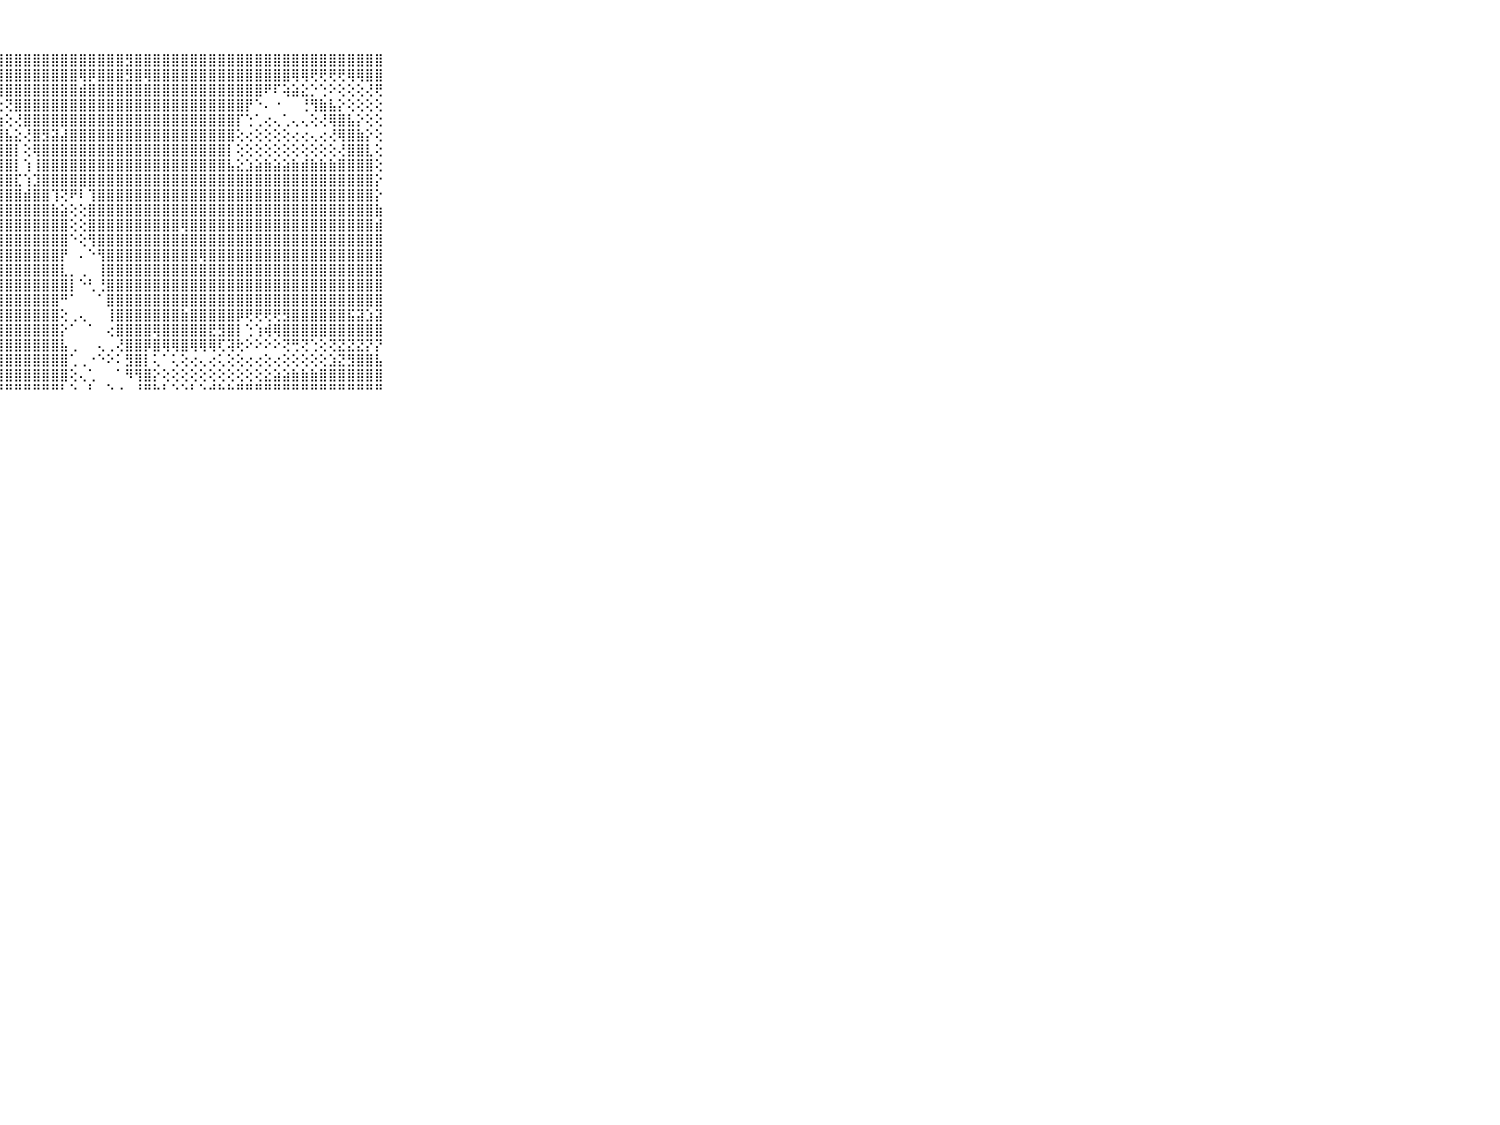

⠀⠀⠀⠀⠀⠀⠀⠀⠀⠀⠀⢷⢗⢟⢟⢝⢎⢝⢝⢝⢝⢻⢿⣟⣿⣿⣿⣿⣿⣿⣿⣿⣿⣿⣿⣿⣿⣿⣿⣿⣿⣻⣿⣿⣿⣿⣿⣿⣿⣿⣿⣿⣿⣿⣿⣿⣿⣿⣿⣿⣿⣿⣿⣿⣿⣿⣿⣿⣿⠀⠀⠀⠀⠀⠀⠀⠀⠀⠀⠀⠀
⠀⠀⠀⠀⠀⠀⠀⠀⠀⠀⠀⣁⣁⣁⣁⡕⢗⢷⢵⣵⣕⢕⢕⡕⢝⢻⢿⣿⣿⣿⣿⣿⣿⣿⣿⣿⢿⡿⣿⣿⣿⣻⣿⢿⣿⣿⣿⣿⣿⣿⣿⣿⣿⣿⣿⣿⣿⣿⣿⢿⢿⢟⢟⢟⢟⢿⢿⣿⣿⠀⠀⠀⠀⠀⠀⠀⠀⠀⠀⠀⠀
⠀⠀⠀⠀⠀⠀⠀⠀⠀⠀⠀⢝⢝⢝⢝⢕⢕⢕⢕⢕⢝⢻⣷⣵⡕⡕⢜⢻⣿⣿⣿⣿⣿⣿⣿⣿⣾⣿⣿⣿⣿⣿⣿⣿⣿⣿⣿⣿⣿⣿⣿⣿⣿⣿⣿⣿⠟⠏⢵⣵⣕⡑⢑⠕⢕⢕⢕⢜⢟⠀⠀⠀⠀⠀⠀⠀⠀⠀⠀⠀⠀
⠀⠀⠀⠀⠀⠀⠀⠀⠀⠀⠀⢕⢕⢕⢕⢕⢕⢕⢕⢕⢕⢕⢕⢻⣿⣧⡕⢕⢝⣿⣿⣿⣿⣿⣿⣿⣿⣿⣿⣿⣿⣿⣿⣿⣿⣿⣿⣿⣿⣿⣿⣿⣿⣿⡟⠑⠄⠐⠀⠀⢘⢻⣷⣧⡕⢕⢕⢕⢕⠀⠀⠀⠀⠀⠀⠀⠀⠀⠀⠀⠀
⠀⠀⠀⠀⠀⠀⠀⠀⠀⠀⠀⢕⢕⢕⡕⢕⢕⢕⢕⢕⢕⢕⢕⢕⢜⢻⣿⣷⢕⢜⣿⣿⣿⣿⣿⣿⣿⣿⣿⣿⣿⣿⣿⣿⣿⣿⣿⣿⣿⣿⣿⣿⣿⡏⢑⢁⢔⢄⢁⢄⢄⢕⢜⢿⣿⣧⡕⢕⢕⠀⠀⠀⠀⠀⠀⠀⠀⠀⠀⠀⠀
⠀⠀⠀⠀⠀⠀⠀⠀⠀⠀⠀⣵⣼⣧⣵⣵⣵⣕⣕⣕⡕⡕⡕⡕⢕⢕⣻⣿⣧⣕⢜⣿⣻⣽⣼⣿⣿⣿⣿⣿⣿⣿⣿⣿⣿⣿⣿⣿⣿⣿⣿⣿⣿⢕⢔⢕⢕⢕⢕⢔⢔⢄⢔⢜⢿⣿⣷⡕⢕⠀⠀⠀⠀⠀⠀⠀⠀⠀⠀⠀⠀
⠀⠀⠀⠀⠀⠀⠀⠀⠀⠀⠀⣿⣿⣿⣿⣿⣿⣿⣿⣿⣿⣿⣿⣿⣗⣵⣸⣿⣿⡇⢕⢿⣿⣿⣿⣿⣿⣿⣿⣿⣿⣿⣿⣿⣿⣿⣿⣿⣿⣿⣿⣿⡇⢕⢕⢕⢕⢕⢕⢕⢕⢕⢕⢕⢜⣿⣿⣇⢕⠀⠀⠀⠀⠀⠀⠀⠀⠀⠀⠀⠀
⠀⠀⠀⠀⠀⠀⠀⠀⠀⠀⠀⣿⣿⣿⣿⣿⣿⣿⣿⣿⣿⣿⣿⣿⣿⣿⣿⣿⣿⡇⢱⢸⣿⣿⣿⣿⣿⣿⣿⣿⣿⣿⣿⣿⣿⣿⣿⣿⣿⣿⣿⣿⣧⣕⣱⣵⣷⣵⣵⣷⣾⣷⣷⣷⣿⣿⣿⣿⢕⠀⠀⠀⠀⠀⠀⠀⠀⠀⠀⠀⠀
⠀⠀⠀⠀⠀⠀⠀⠀⠀⠀⠀⣿⣿⣿⣿⣿⣿⣿⣿⣿⣿⣿⣿⣿⣿⣿⣿⣿⣿⣏⢱⣹⣿⣿⣿⣿⣿⣿⣿⣿⣿⣿⣿⣿⣿⣿⣿⣿⣿⣿⣿⣿⣿⣿⣿⣿⣿⣿⣿⣿⣿⣿⣿⣿⣿⣿⣿⣿⡕⠀⠀⠀⠀⠀⠀⠀⠀⠀⠀⠀⠀
⠀⠀⠀⠀⠀⠀⠀⠀⠀⠀⠀⣿⣿⣿⣿⣿⣿⣿⣿⣿⣿⣿⣿⣿⣿⣿⣿⣿⣿⣿⣾⣿⣿⢹⢝⠟⠇⢹⣿⣿⣿⣿⣿⣿⣿⣿⣿⣿⣿⣿⣿⣿⣿⣿⣿⣿⣿⣿⣿⣿⣿⣿⣿⣿⣿⣿⣿⣿⡕⠀⠀⠀⠀⠀⠀⠀⠀⠀⠀⠀⠀
⠀⠀⠀⠀⠀⠀⠀⠀⠀⠀⠀⣿⣿⣿⣿⣿⣿⣿⣿⣿⣿⣿⣿⣿⣿⣿⣿⣿⣿⣿⣿⣿⣿⣷⣵⢕⢕⣿⣿⣿⣿⣿⣿⣿⣿⣿⣿⣿⣿⣿⣿⣿⣿⣿⣿⣿⣿⣿⣿⣿⣿⣿⣿⣿⣿⣿⣿⣿⣷⠀⠀⠀⠀⠀⠀⠀⠀⠀⠀⠀⠀
⠀⠀⠀⠀⠀⠀⠀⠀⠀⠀⠀⣿⣿⣿⣿⣿⣿⣿⣿⣿⣿⣿⣿⣿⣿⣿⣿⣿⣿⣿⣿⣿⣿⣿⣿⢕⢕⣿⣿⣿⣿⣿⣿⣿⣿⣿⣿⢿⣿⣿⣿⣿⣿⣿⣿⣿⣿⣿⣿⣿⣿⣿⣿⣿⣿⣿⣿⣿⣾⠀⠀⠀⠀⠀⠀⠀⠀⠀⠀⠀⠀
⠀⠀⠀⠀⠀⠀⠀⠀⠀⠀⠀⣿⣿⣿⣿⣿⣿⣿⣿⣿⣿⣿⣿⣿⣿⣿⣿⣿⣿⣿⣿⣿⣿⣿⣿⠑⢕⢻⣿⣿⣿⣿⣿⣿⣿⣿⣿⣿⣿⣿⣿⣿⣿⣿⣿⣿⣿⣿⣿⣿⣿⣿⣿⣿⣿⣿⣿⣿⣿⠀⠀⠀⠀⠀⠀⠀⠀⠀⠀⠀⠀
⠀⠀⠀⠀⠀⠀⠀⠀⠀⠀⠀⣿⣿⣿⣿⣿⣿⣿⣿⣿⣿⣿⣿⣿⣿⣿⣿⣿⣿⣿⣿⣿⣿⣿⡟⠀⠄⠑⢻⣿⣿⣿⣿⣿⣿⣿⣿⣿⣿⢿⣿⣿⣿⣿⣿⣿⣿⣿⣿⣿⣿⣿⣿⣿⣿⣿⣿⣿⣿⠀⠀⠀⠀⠀⠀⠀⠀⠀⠀⠀⠀
⠀⠀⠀⠀⠀⠀⠀⠀⠀⠀⠀⣿⣿⣿⣿⣿⣿⣿⣿⣿⣿⣿⣿⣿⣿⣿⣿⣿⣿⣿⣿⣿⣿⣿⣇⡀⢀⠀⢸⣿⣿⣿⣿⣿⣿⣿⣿⣿⣿⣿⣿⣿⣿⣿⣿⣿⣿⣿⣿⣿⣿⣿⣿⣿⣿⣿⣿⣿⣿⠀⠀⠀⠀⠀⠀⠀⠀⠀⠀⠀⠀
⠀⠀⠀⠀⠀⠀⠀⠀⠀⠀⠀⣿⣿⣿⣿⣿⣿⣿⣿⣿⣿⣿⣿⣿⣿⣿⣿⣿⣿⣿⣿⣿⣿⣿⣿⡇⠑⢃⢘⣿⣿⣿⣿⣿⣿⣿⣿⣿⣿⣿⣿⣿⣿⣿⣿⣿⣿⣿⣿⣿⣿⣿⣿⣿⣿⣿⣿⣿⣿⠀⠀⠀⠀⠀⠀⠀⠀⠀⠀⠀⠀
⠀⠀⠀⠀⠀⠀⠀⠀⠀⠀⠀⣿⣿⣿⣿⣿⣿⣿⣿⣿⣿⣿⣿⣿⣿⣿⣿⣿⣿⣿⣿⣿⣿⣿⠛⠁⠀⠀⠁⣿⣿⣿⣿⣿⣿⣿⣿⣿⣿⣿⣿⣿⣿⣿⣿⣿⣿⣿⣿⣿⣿⣿⣿⣿⣿⣿⣿⣿⣿⠀⠀⠀⠀⠀⠀⠀⠀⠀⠀⠀⠀
⠀⠀⠀⠀⠀⠀⠀⠀⠀⠀⠀⣿⣿⣿⣿⣿⣿⣿⣿⣿⣿⣿⣿⣿⣿⣿⣿⣿⣿⣿⣿⣿⣿⣿⢕⢀⢄⠀⠀⢸⣿⣿⣿⣿⣿⣿⣿⣷⣿⣿⣿⣿⣿⡿⢟⢟⢟⢟⣻⣿⣿⣿⣿⣿⣿⣯⣽⣱⣽⠀⠀⠀⠀⠀⠀⠀⠀⠀⠀⠀⠀
⠀⠀⠀⠀⠀⠀⠀⠀⠀⠀⠀⣿⣿⣿⣿⣿⣿⣿⣿⣿⣿⣿⣿⣿⣿⣿⣿⣿⣿⣿⣿⣿⣿⣿⡕⠁⠀⠁⠀⢔⣿⣿⣿⣿⢿⣿⣿⣿⣿⣿⣟⣻⣿⡇⢑⢱⢾⢿⣿⣿⣿⣿⣿⣿⣿⣿⣿⣿⣿⠀⠀⠀⠀⠀⠀⠀⠀⠀⠀⠀⠀
⠀⠀⠀⠀⠀⠀⠀⠀⠀⠀⠀⣿⡿⢿⢿⢿⣿⣿⣿⣿⣿⣿⣿⣿⣿⣿⣿⣿⣿⣿⣿⣿⣿⣿⣧⢀⠀⠀⢄⢀⢜⣿⣿⡿⣿⢿⢿⣿⢿⢿⢿⢏⢽⢗⠕⠕⠕⠕⢝⢛⢝⢑⢕⢝⣝⣝⣝⡝⡝⠀⠀⠀⠀⠀⠀⠀⠀⠀⠀⠀⠀
⠀⠀⠀⠀⠀⠀⠀⠀⠀⠀⠀⢱⣷⣵⣷⣾⢿⣿⣟⢿⣿⢿⣿⣵⣎⣷⣾⣿⣿⣿⣿⣿⣿⣿⣿⢁⢀⠐⠑⠕⠅⣻⣿⡇⢅⠁⢅⢕⢔⢄⢔⢅⢕⢕⢔⢔⢕⢔⢕⢕⢕⢕⢕⣱⣝⣻⣿⣿⣧⠀⠀⠀⠀⠀⠀⠀⠀⠀⠀⠀⠀
⠀⠀⠀⠀⠀⠀⠀⠀⠀⠀⠀⣿⣿⣿⣿⣿⣿⣿⣿⣿⡿⢿⢿⠿⠟⢟⣻⣿⣿⣿⣿⣿⣿⣿⣿⢕⢄⢁⠀⠀⠁⠻⢻⣿⡕⢕⢕⢕⢕⢕⢕⢕⢕⢕⢕⢕⣕⣵⣵⣷⣷⣷⣿⣿⣿⣿⣿⣿⣿⠀⠀⠀⠀⠀⠀⠀⠀⠀⠀⠀⠀
⠀⠀⠀⠀⠀⠀⠀⠀⠀⠀⠀⠛⠛⠛⠋⠙⠙⠁⠑⠑⠐⠐⠑⠑⠑⠓⠛⠛⠛⠛⠛⠛⠛⠛⠃⠑⠀⠃⠀⠑⠐⠀⠘⠛⠓⠃⠑⠑⠃⠑⠚⠓⠓⠛⠛⠛⠛⠛⠛⠛⠛⠛⠛⠛⠛⠛⠛⠛⠛⠀⠀⠀⠀⠀⠀⠀⠀⠀⠀⠀⠀